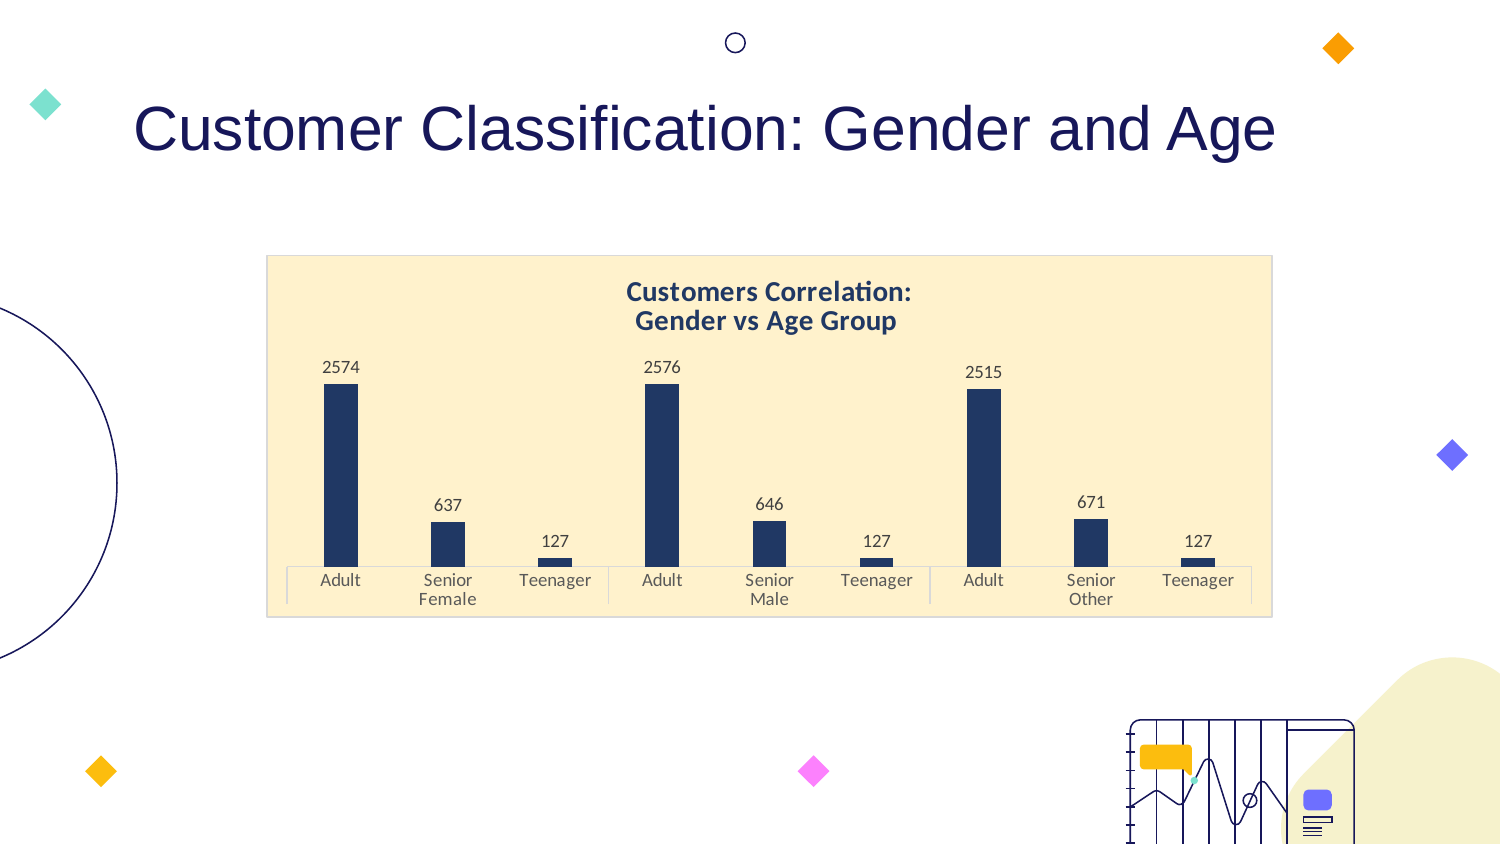

# Customer Classification: Gender and Age

### Chart: Customers Correlation:
Gender vs Age Group

| Category | Total |
|---|---|
| Adult | 2574.0 |
| Senior | 637.0 |
| Teenager | 127.0 |
| Adult | 2576.0 |
| Senior | 646.0 |
| Teenager | 127.0 |
| Adult | 2515.0 |
| Senior | 671.0 |
| Teenager | 127.0 |